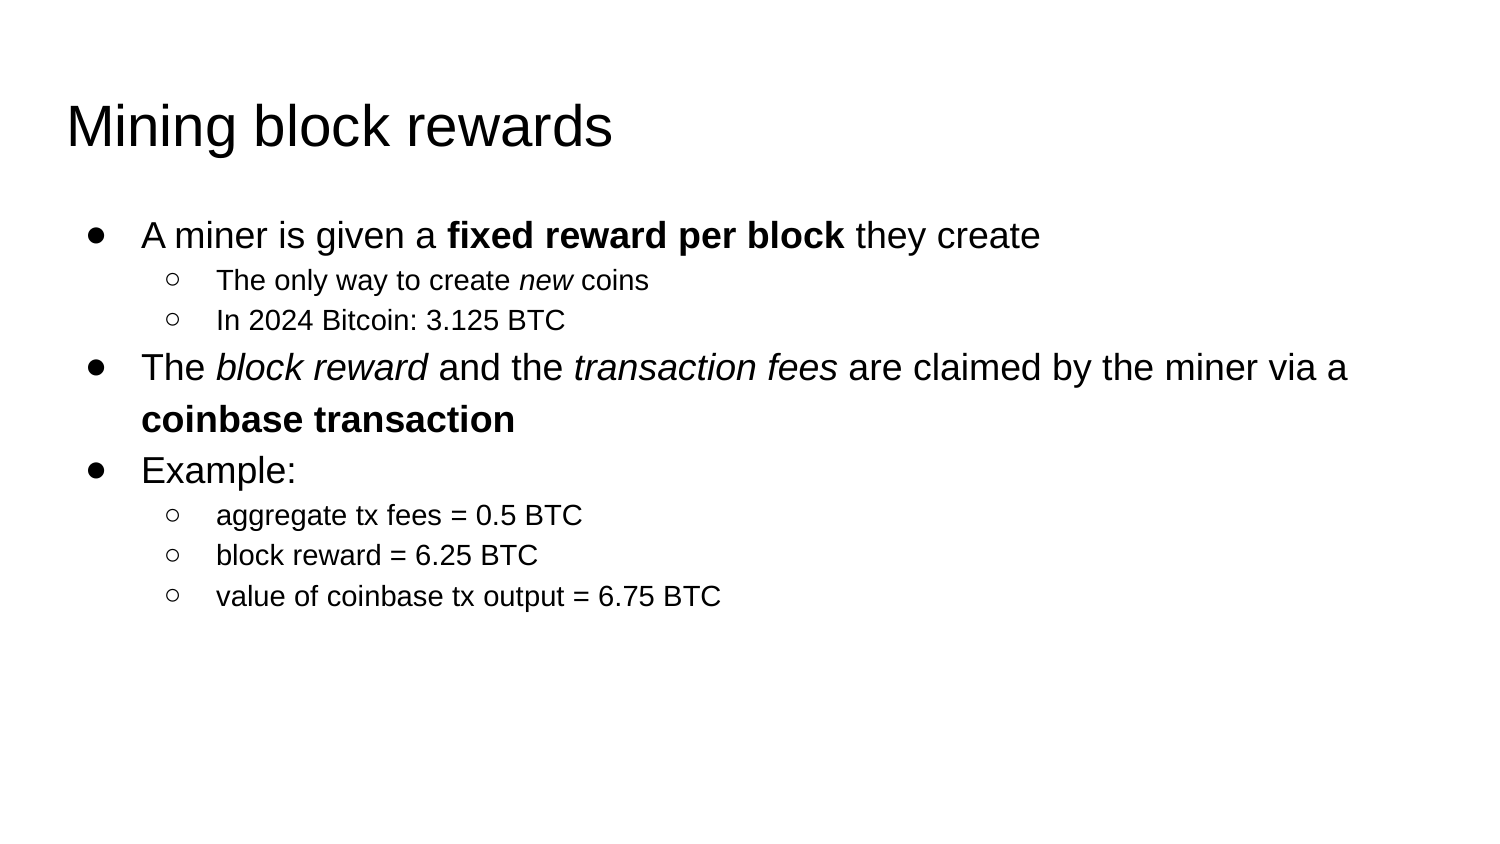

# Mining block rewards
A miner is given a fixed reward per block they create
The only way to create new coins
In 2024 Bitcoin: 3.125 BTC
The block reward and the transaction fees are claimed by the miner via a coinbase transaction
Example:
aggregate tx fees = 0.5 BTC
block reward = 6.25 BTC
value of coinbase tx output = 6.75 BTC